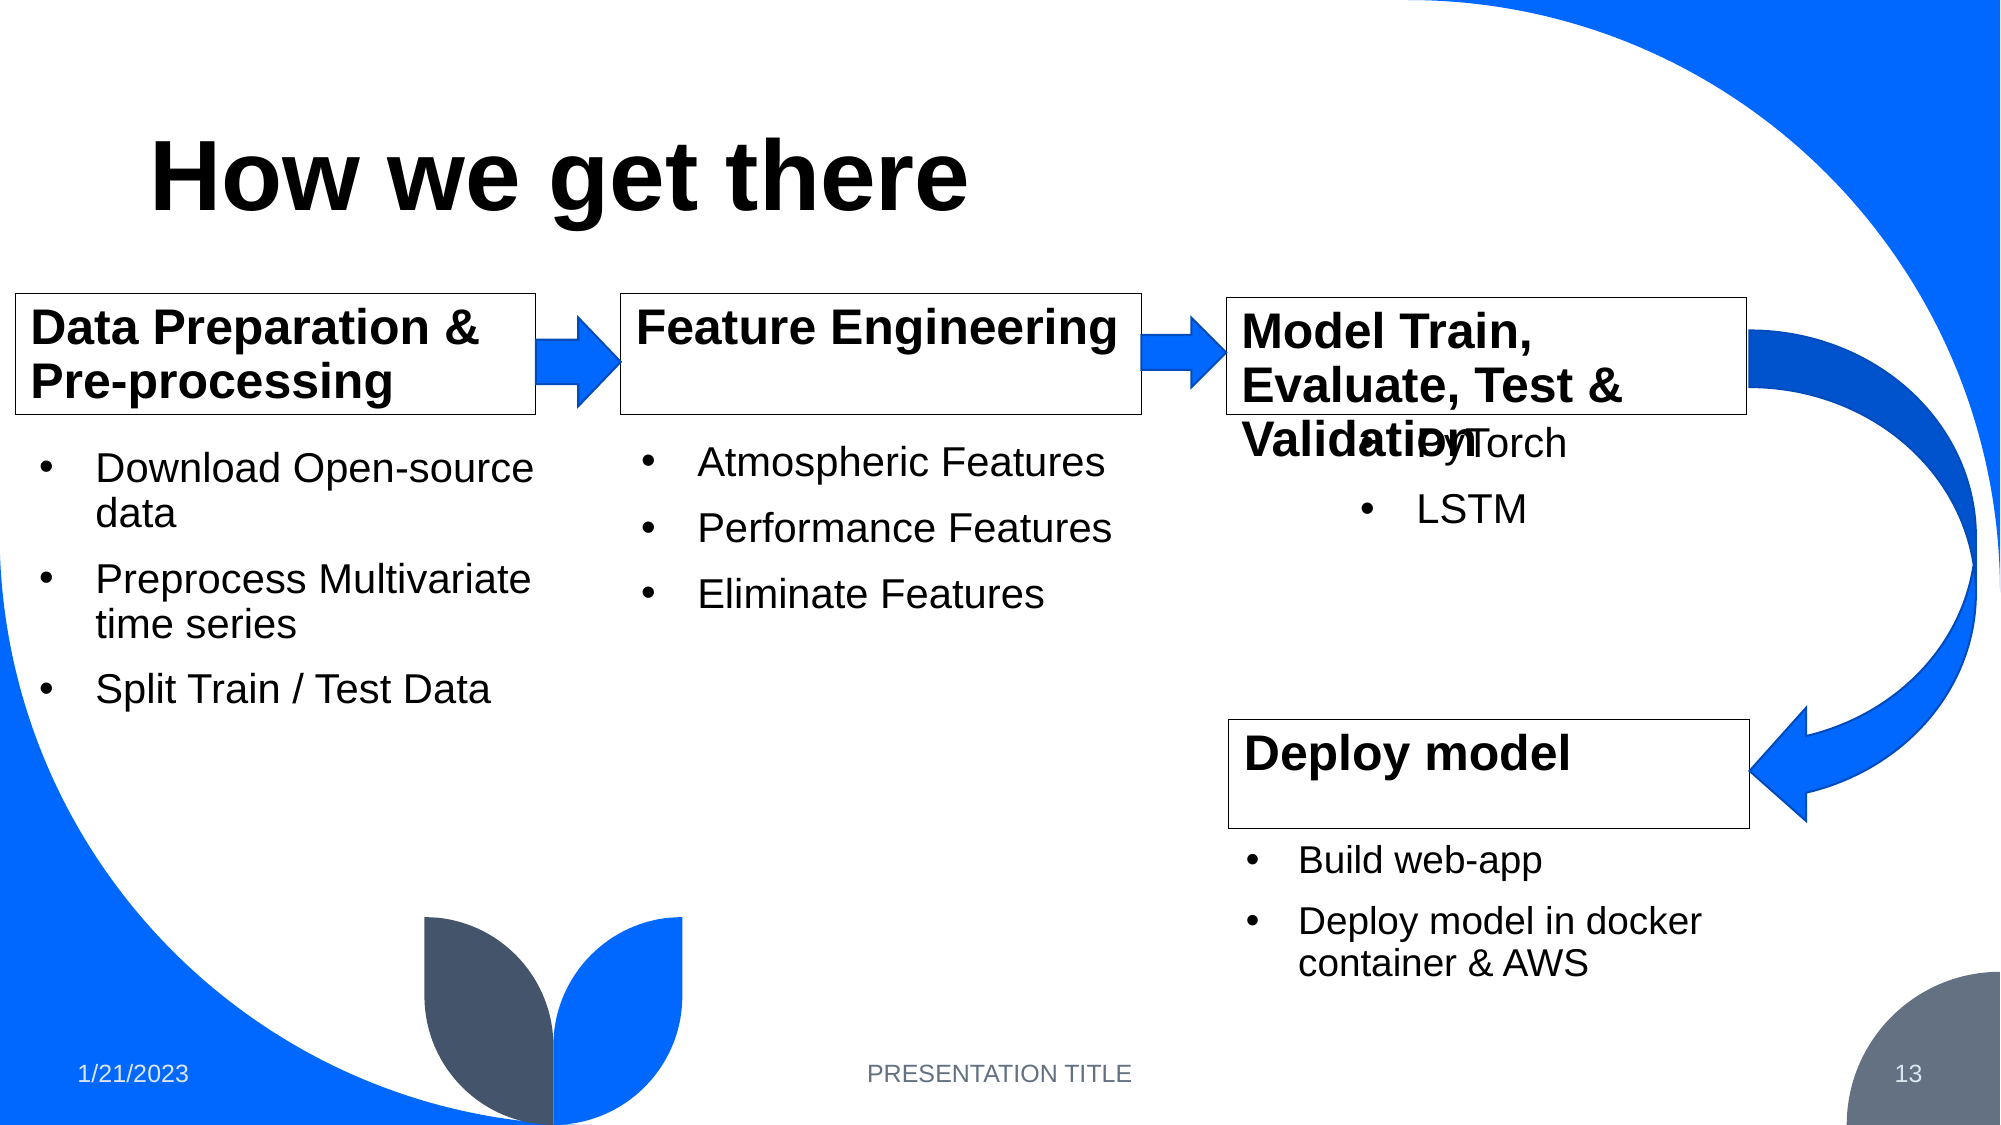

# How we get there
Data Preparation & Pre-processing
Feature Engineering
Model Train, Evaluate, Test & Validation

PyTorch
LSTM
Atmospheric Features
Performance Features
Eliminate Features

Download Open-source data
Preprocess Multivariate time series
Split Train / Test Data

Deploy model
Build web-app
Deploy model in docker container & AWS

1/21/2023
PRESENTATION TITLE
13